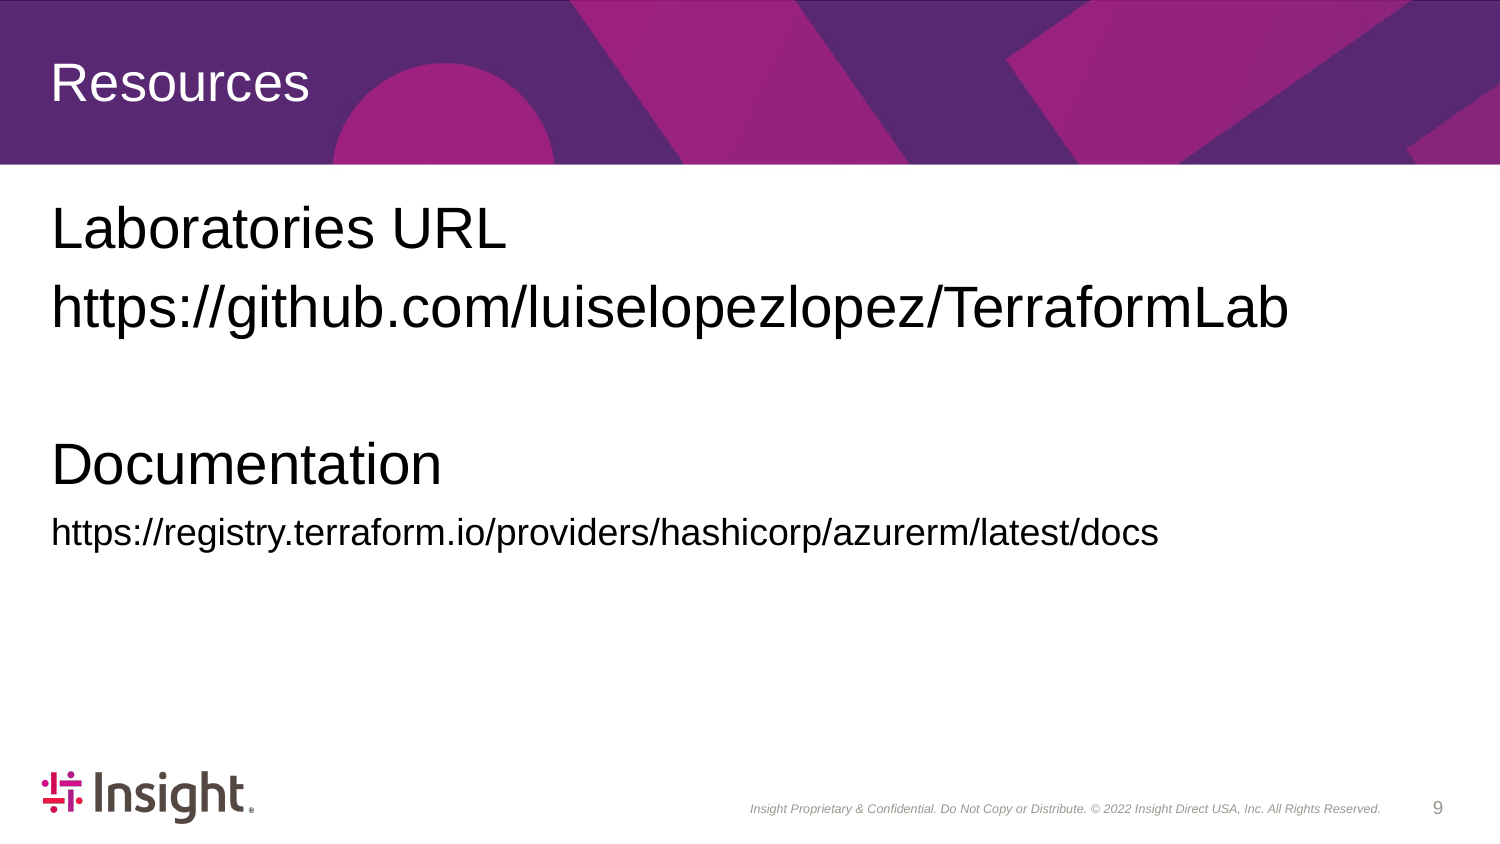

# Resources
Laboratories URL
https://github.com/luiselopezlopez/TerraformLab

Documentation
https://registry.terraform.io/providers/hashicorp/azurerm/latest/docs